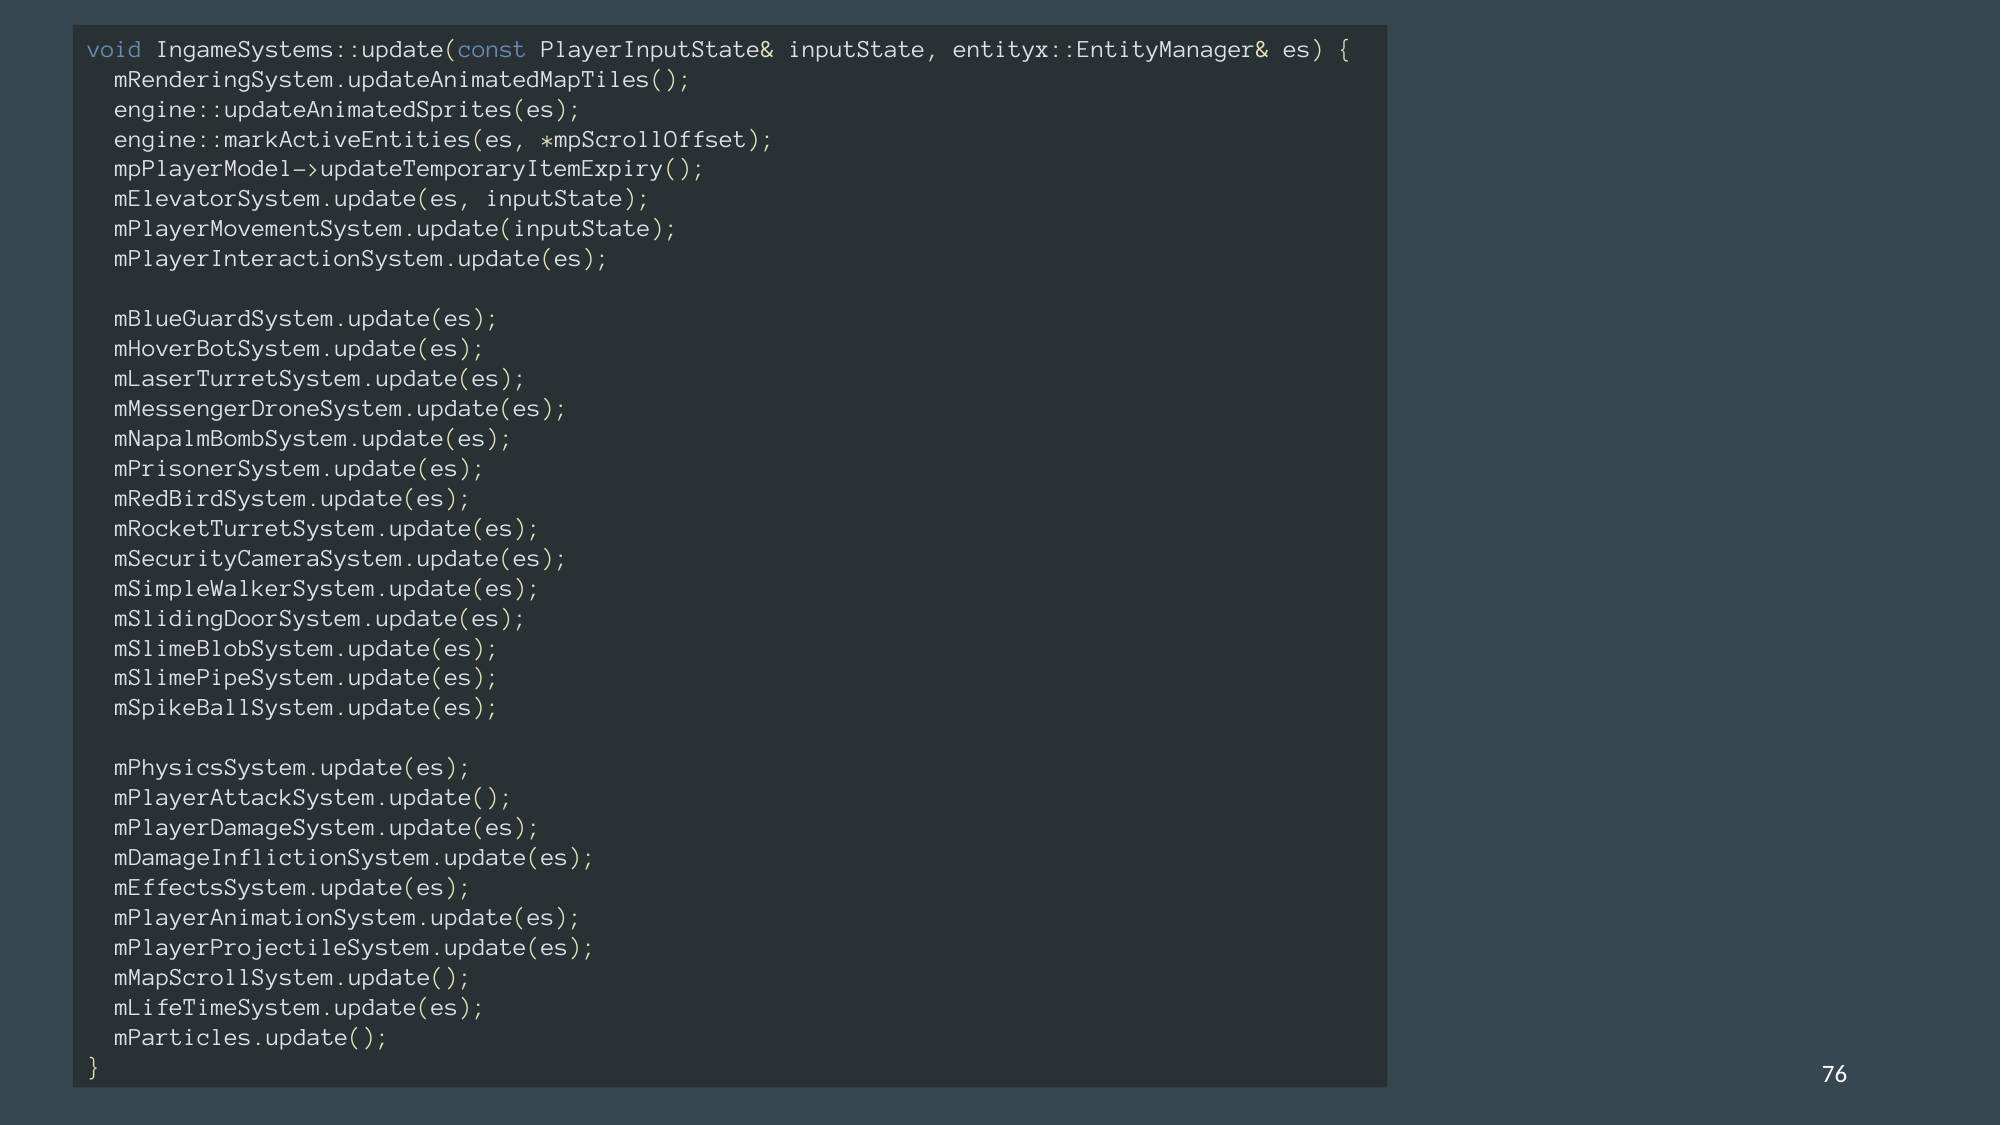

void IngameSystems::update(const PlayerInputState& inputState, entityx::EntityManager& es) {
  mRenderingSystem.updateAnimatedMapTiles();
  engine::updateAnimatedSprites(es);
  engine::markActiveEntities(es, *mpScrollOffset);
  mpPlayerModel->updateTemporaryItemExpiry();
  mElevatorSystem.update(es, inputState);
  mPlayerMovementSystem.update(inputState);
  mPlayerInteractionSystem.update(es);

  mBlueGuardSystem.update(es);
  mHoverBotSystem.update(es);
  mLaserTurretSystem.update(es);
  mMessengerDroneSystem.update(es);
  mNapalmBombSystem.update(es);
  mPrisonerSystem.update(es);
  mRedBirdSystem.update(es);
  mRocketTurretSystem.update(es);
  mSecurityCameraSystem.update(es);
  mSimpleWalkerSystem.update(es);
  mSlidingDoorSystem.update(es);
  mSlimeBlobSystem.update(es);
  mSlimePipeSystem.update(es);
  mSpikeBallSystem.update(es);

  mPhysicsSystem.update(es);
  mPlayerAttackSystem.update();
  mPlayerDamageSystem.update(es);
  mDamageInflictionSystem.update(es);
  mEffectsSystem.update(es);
  mPlayerAnimationSystem.update(es);
  mPlayerProjectileSystem.update(es);
  mMapScrollSystem.update();
  mLifeTimeSystem.update(es);
  mParticles.update();
}
76